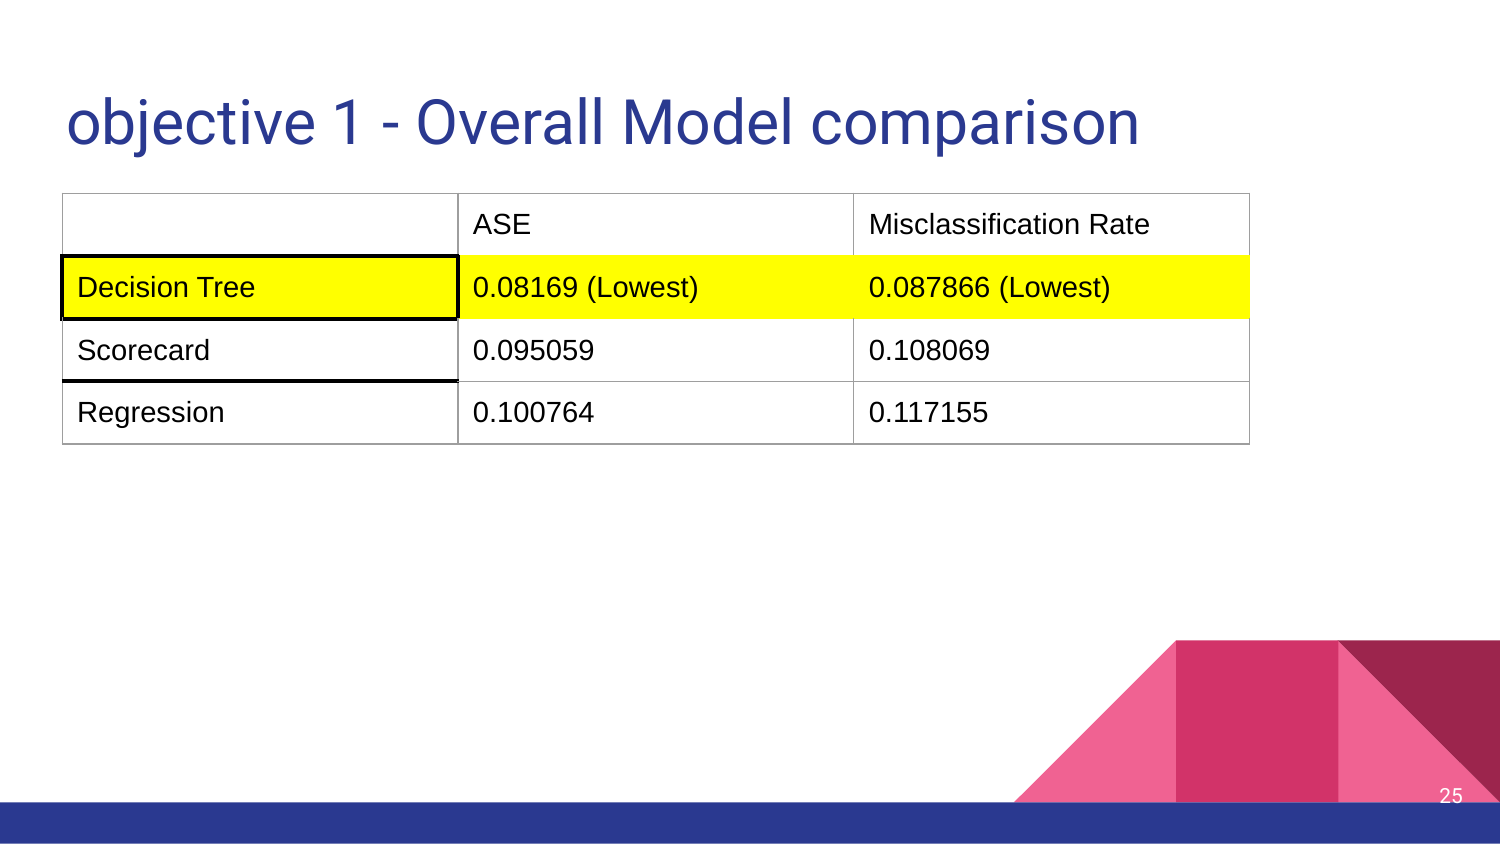

# objective 1 - Overall Model comparison

|  | ASE | Misclassification Rate |
| --- | --- | --- |
| Decision Tree | 0.08169 (Lowest) | 0.087866 (Lowest) |
| Scorecard | 0.095059 | 0.108069 |
| Regression | 0.100764 | 0.117155 |
25